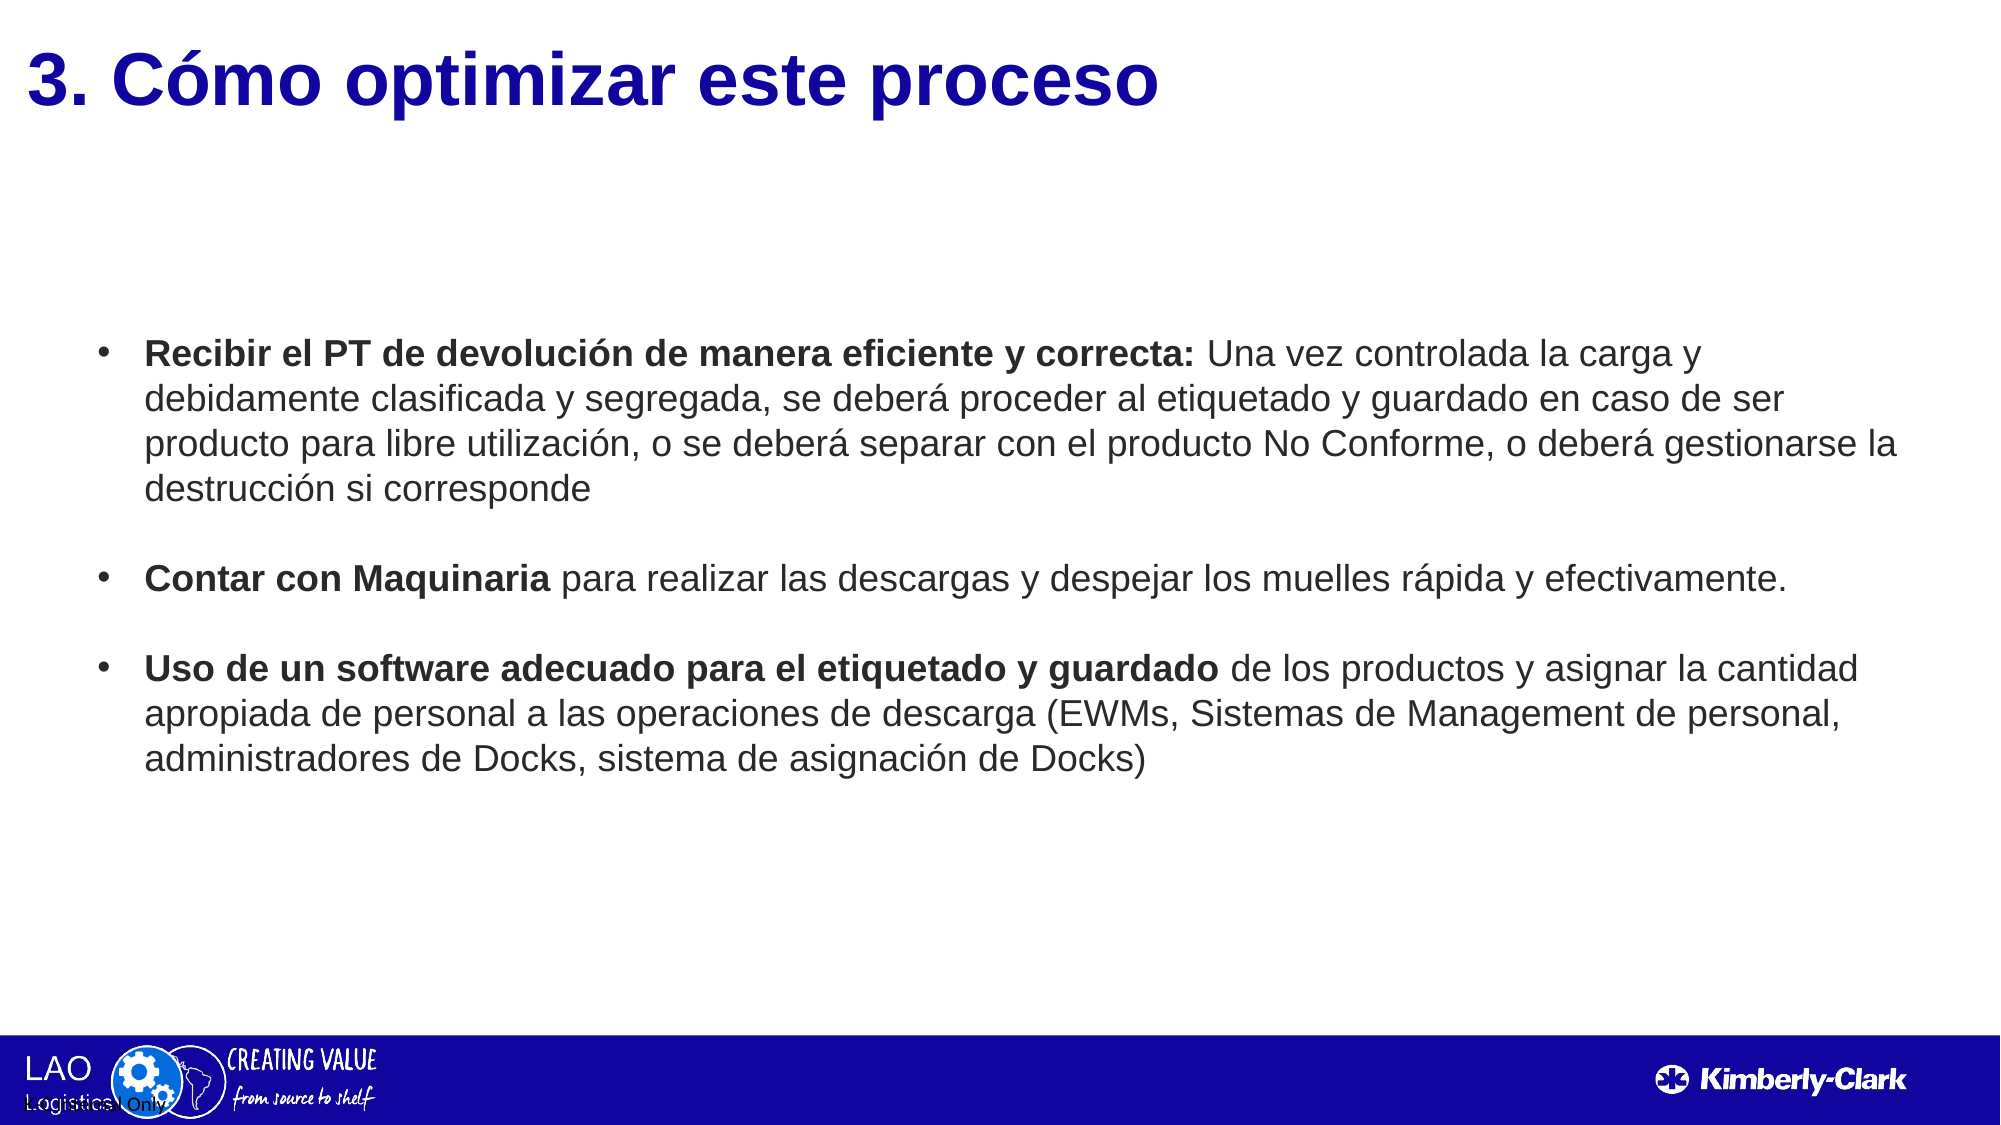

3. Cómo optimizar este proceso
Recibir el PT de devolución de manera eficiente y correcta: Una vez controlada la carga y debidamente clasificada y segregada, se deberá proceder al etiquetado y guardado en caso de ser producto para libre utilización, o se deberá separar con el producto No Conforme, o deberá gestionarse la destrucción si corresponde

Contar con Maquinaria para realizar las descargas y despejar los muelles rápida y efectivamente.

Uso de un software adecuado para el etiquetado y guardado de los productos y asignar la cantidad apropiada de personal a las operaciones de descarga (EWMs, Sistemas de Management de personal, administradores de Docks, sistema de asignación de Docks)